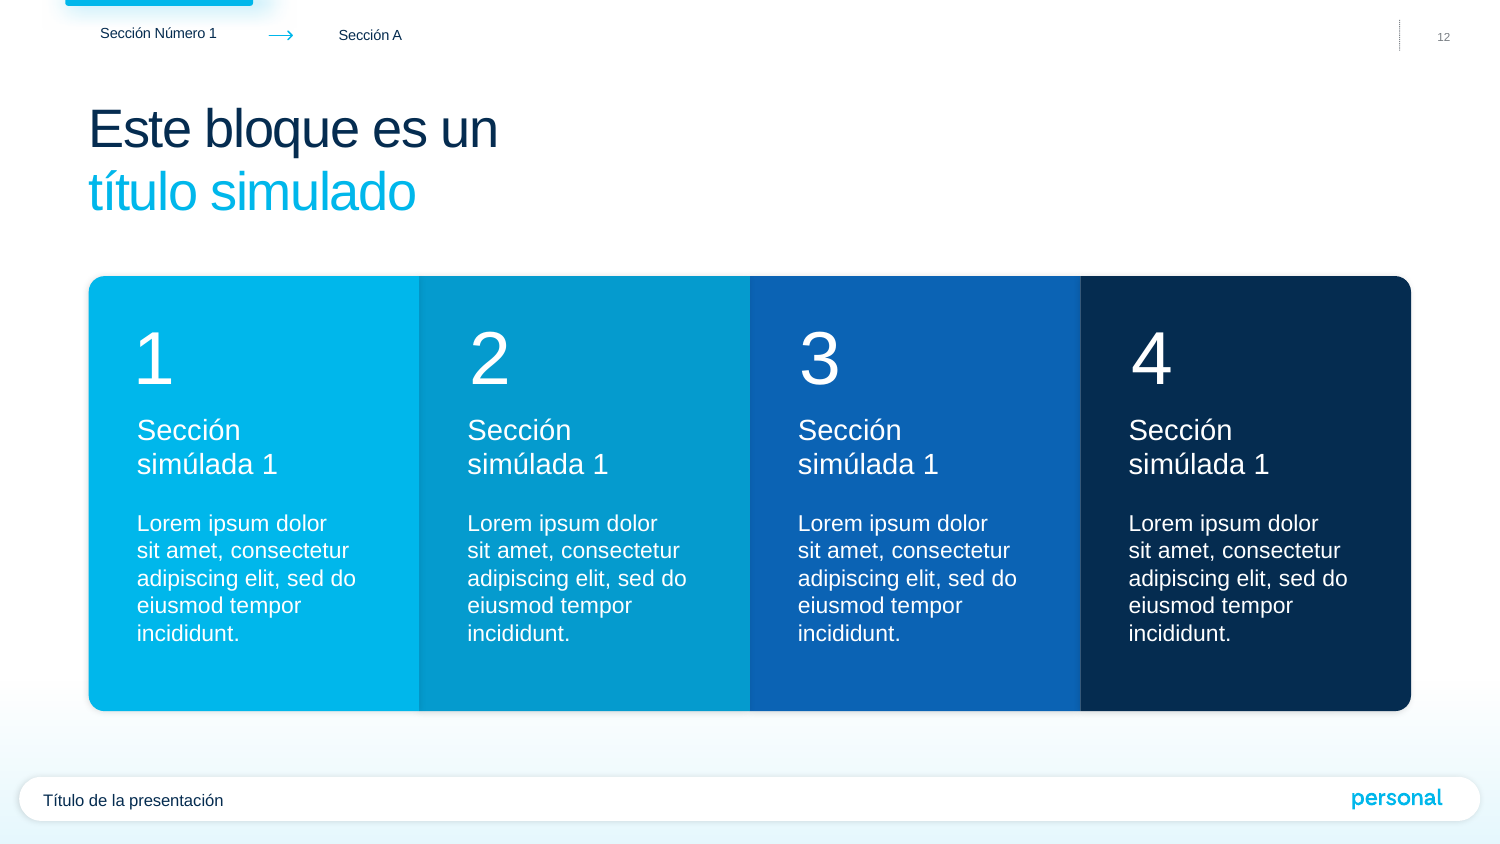

Este bloque es un
título simulado

1
2
3
4

Sección simúlada 1
Sección simúlada 1
Sección simúlada 1
Sección simúlada 1
Lorem ipsum dolor sit amet, consectetur adipiscing elit, sed do eiusmod tempor incididunt.
Lorem ipsum dolor sit amet, consectetur adipiscing elit, sed do eiusmod tempor incididunt.
Lorem ipsum dolor sit amet, consectetur adipiscing elit, sed do eiusmod tempor incididunt.
Lorem ipsum dolor sit amet, consectetur adipiscing elit, sed do eiusmod tempor incididunt.